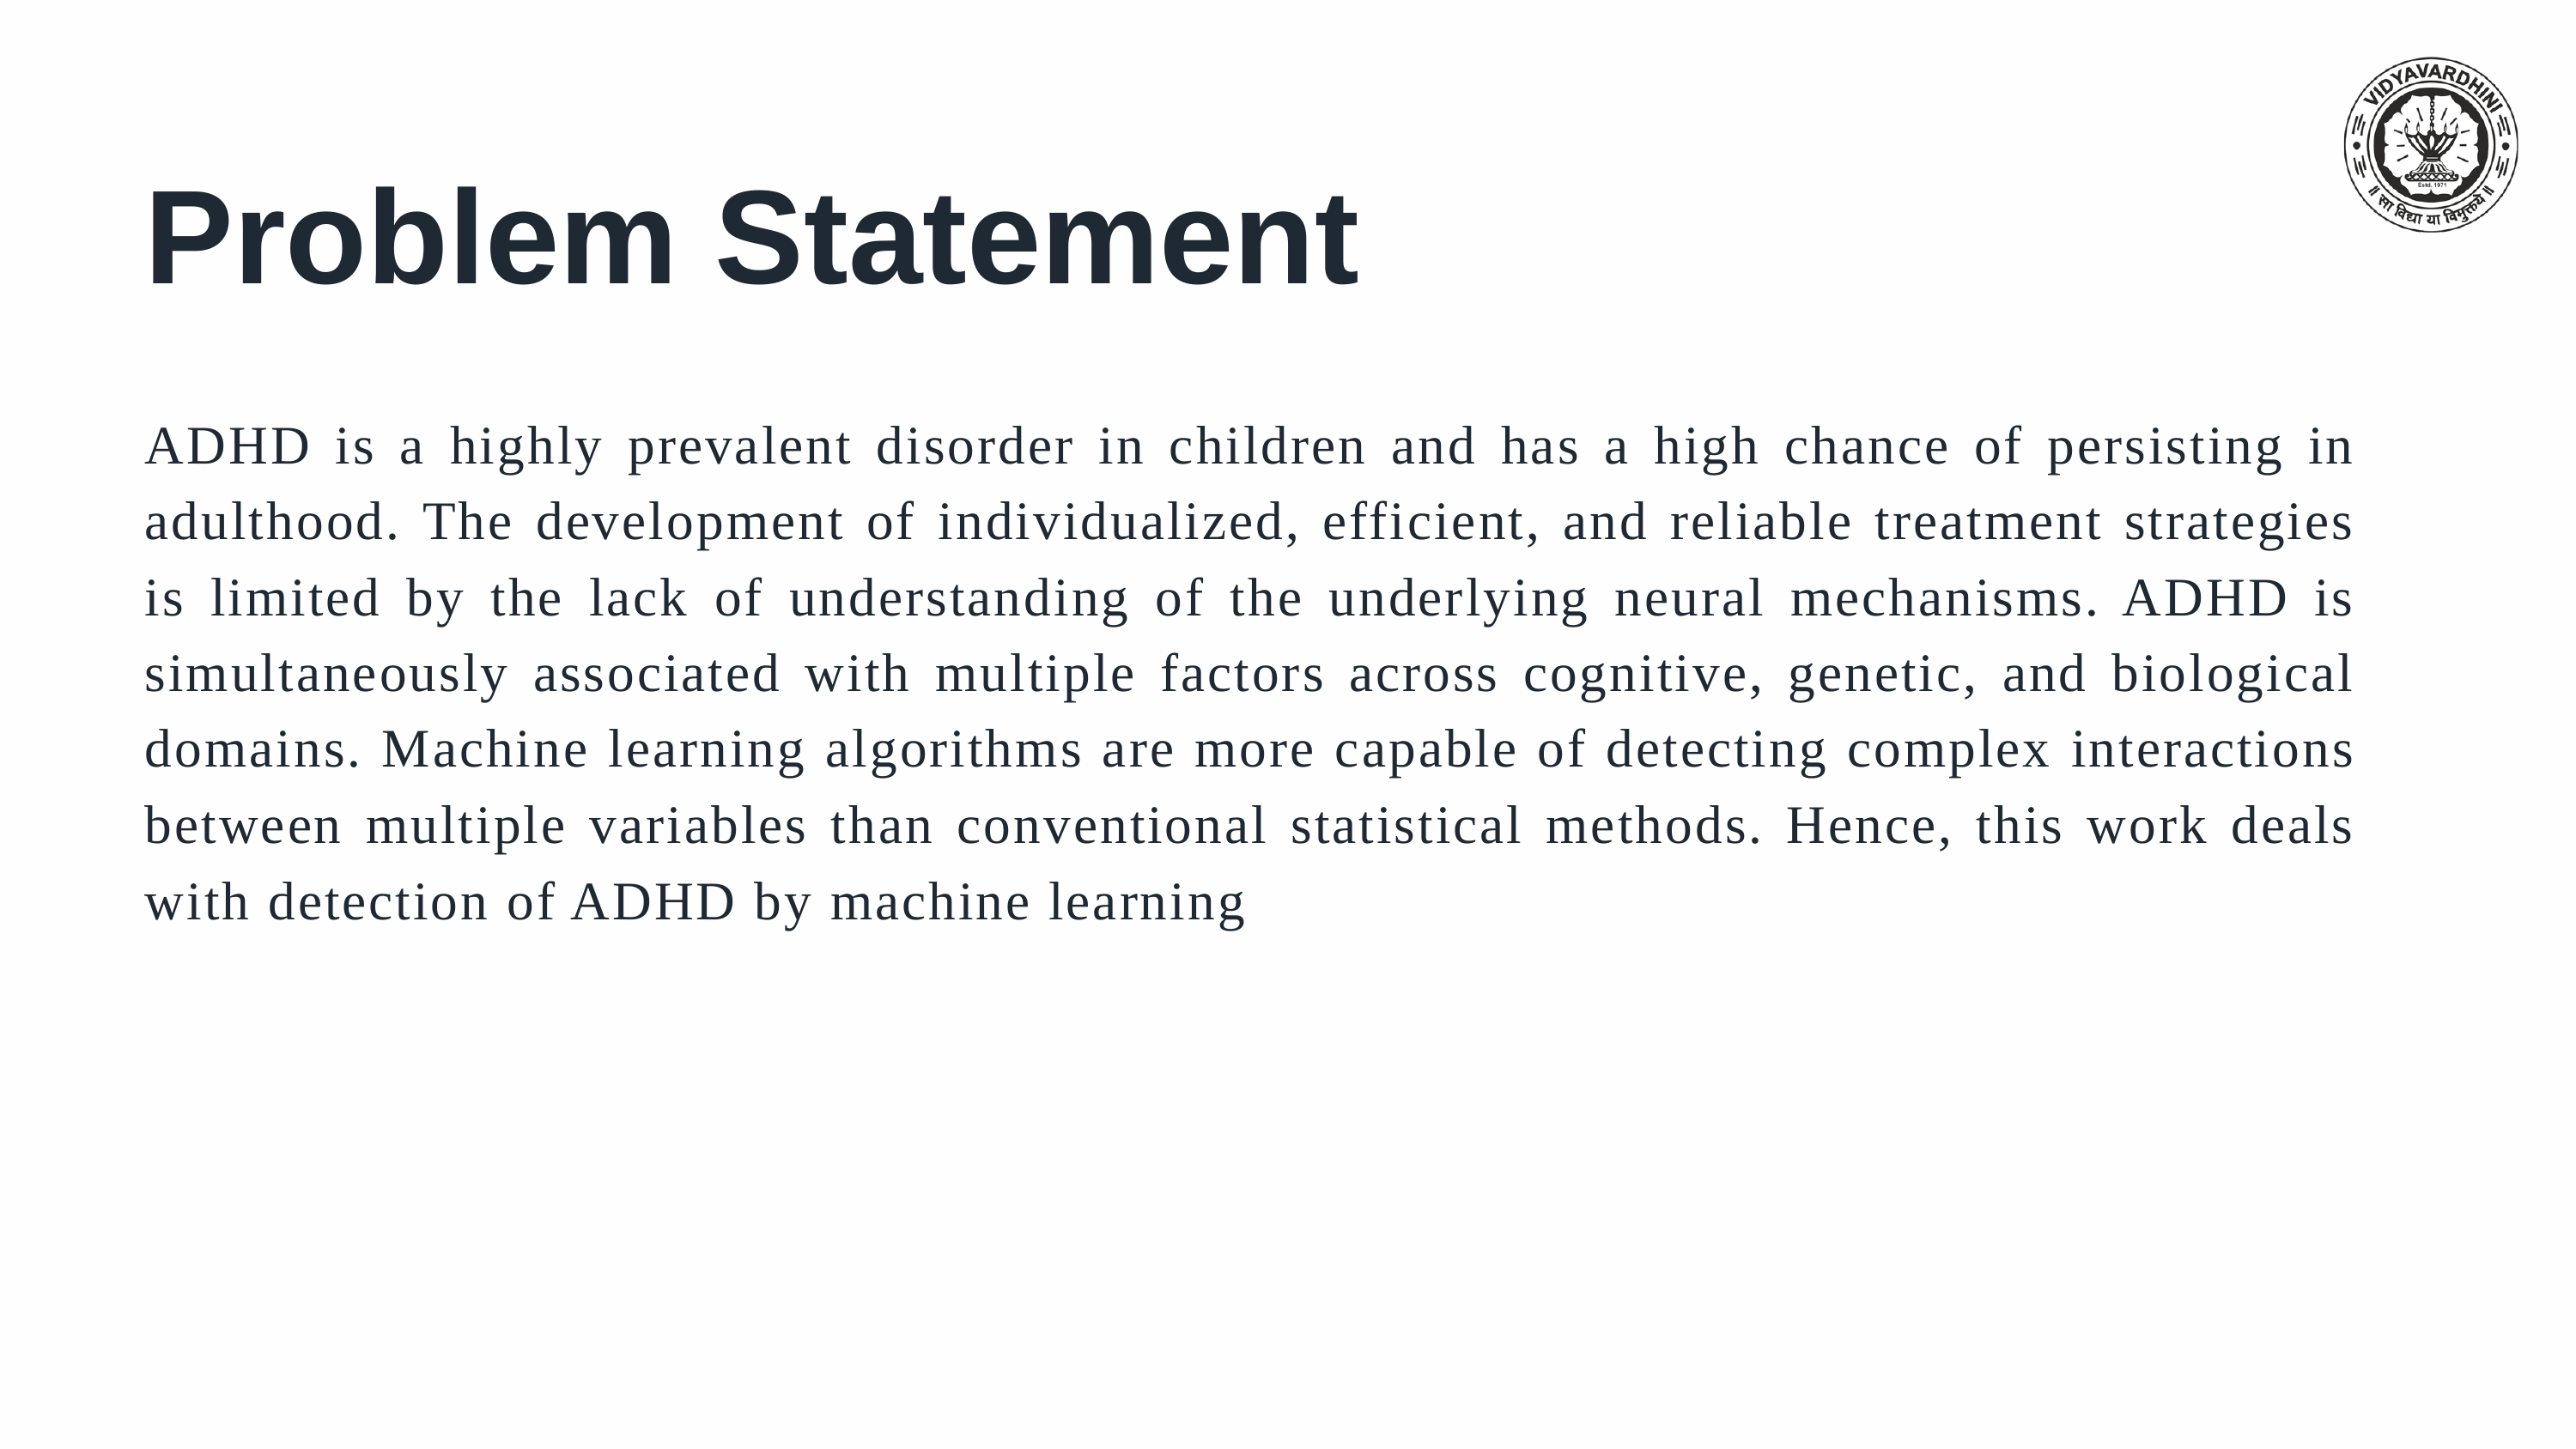

Problem Statement
ADHD is a highly prevalent disorder in children and has a high chance of persisting in adulthood. The development of individualized, efficient, and reliable treatment strategies is limited by the lack of understanding of the underlying neural mechanisms. ADHD is simultaneously associated with multiple factors across cognitive, genetic, and biological domains. Machine learning algorithms are more capable of detecting complex interactions between multiple variables than conventional statistical methods. Hence, this work deals with detection of ADHD by machine learning